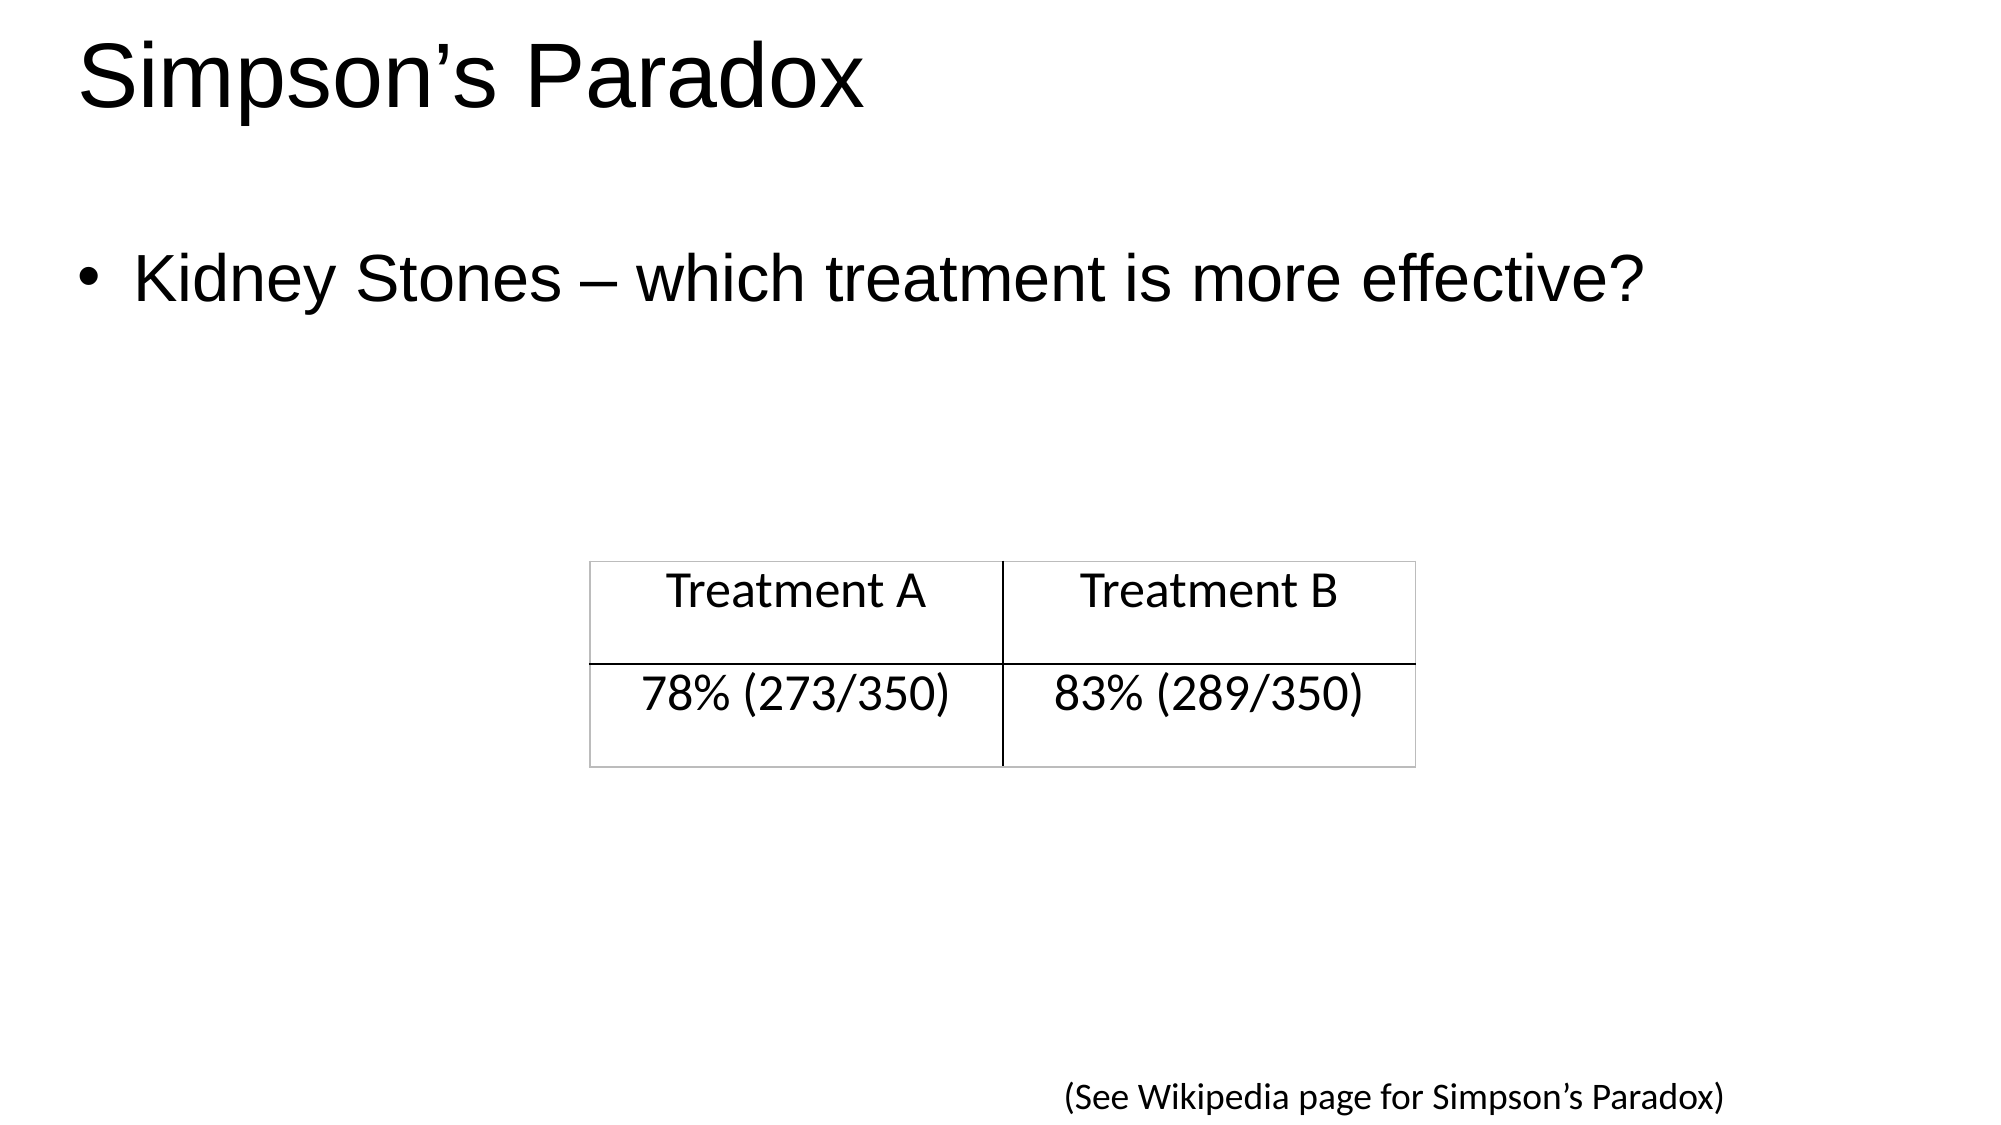

Kidney Stones – which treatment is more effective?
# Simpson’s Paradox
| Treatment A | Treatment B |
| --- | --- |
| 78% (273/350) | 83% (289/350) |
(See Wikipedia page for Simpson’s Paradox)